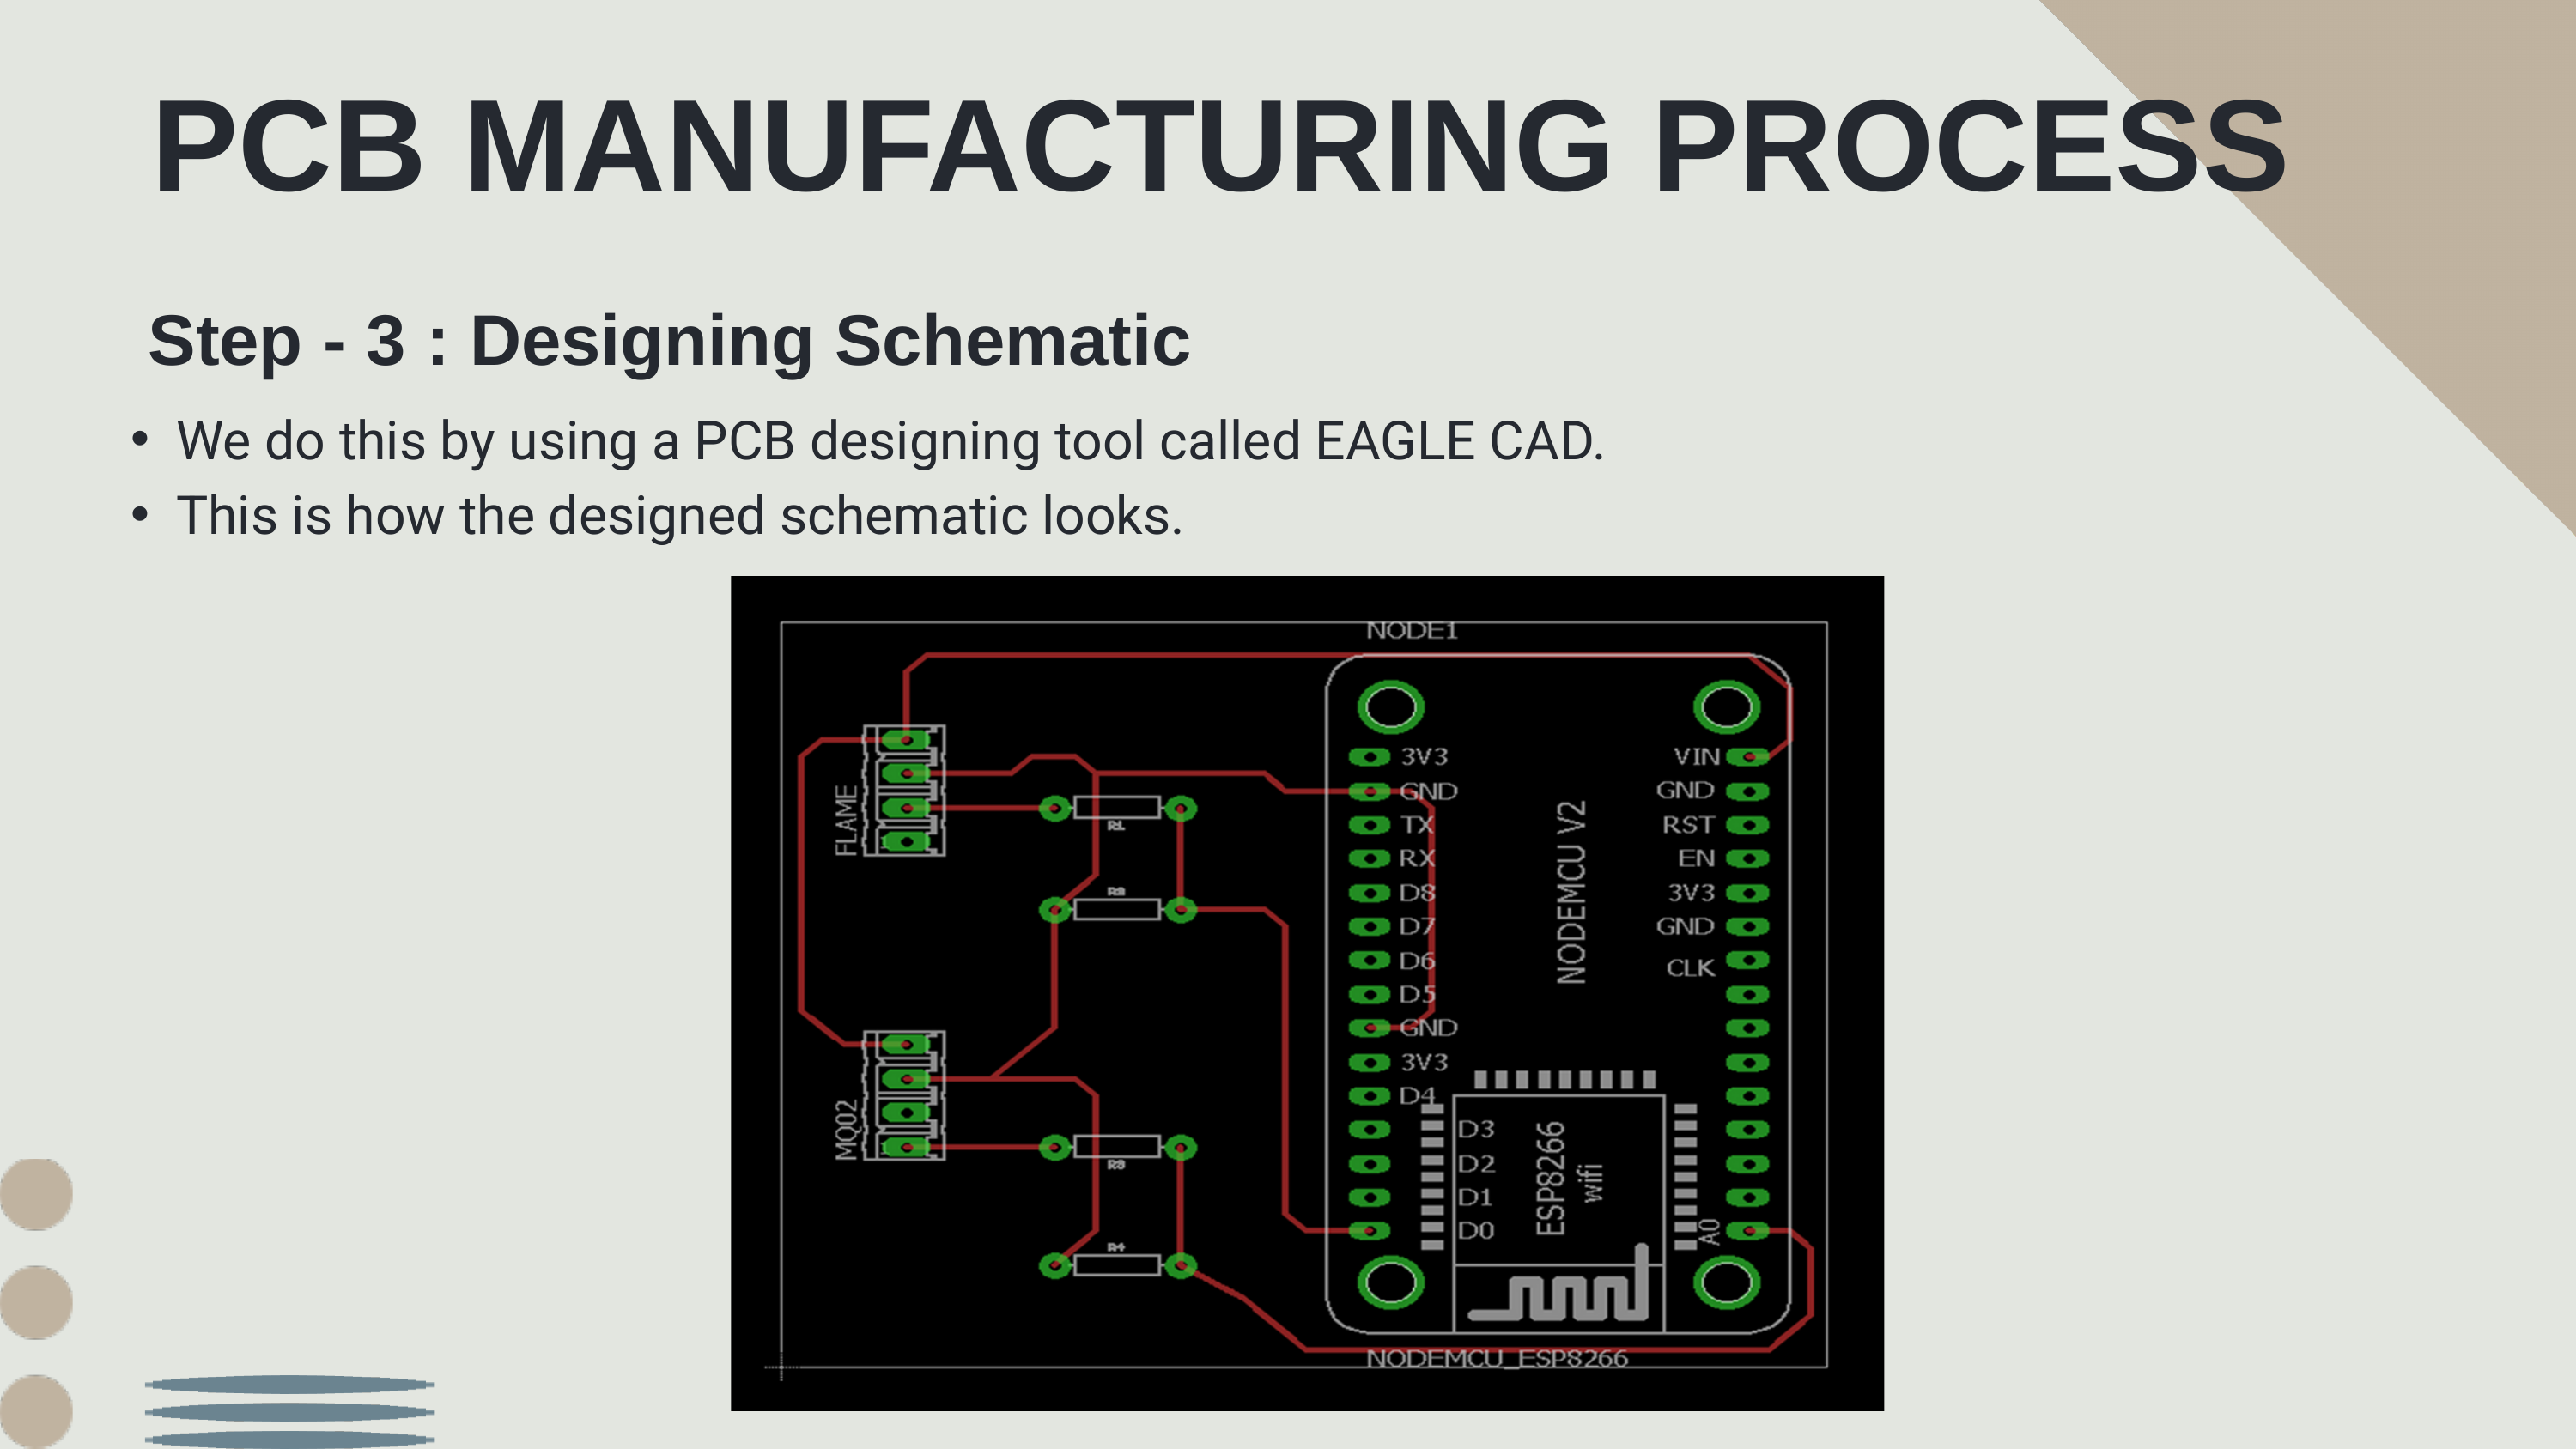

PCB MANUFACTURING PROCESS

Step - 3 : Designing Schematic
We do this by using a PCB designing tool called EAGLE CAD.
This is how the designed schematic looks.